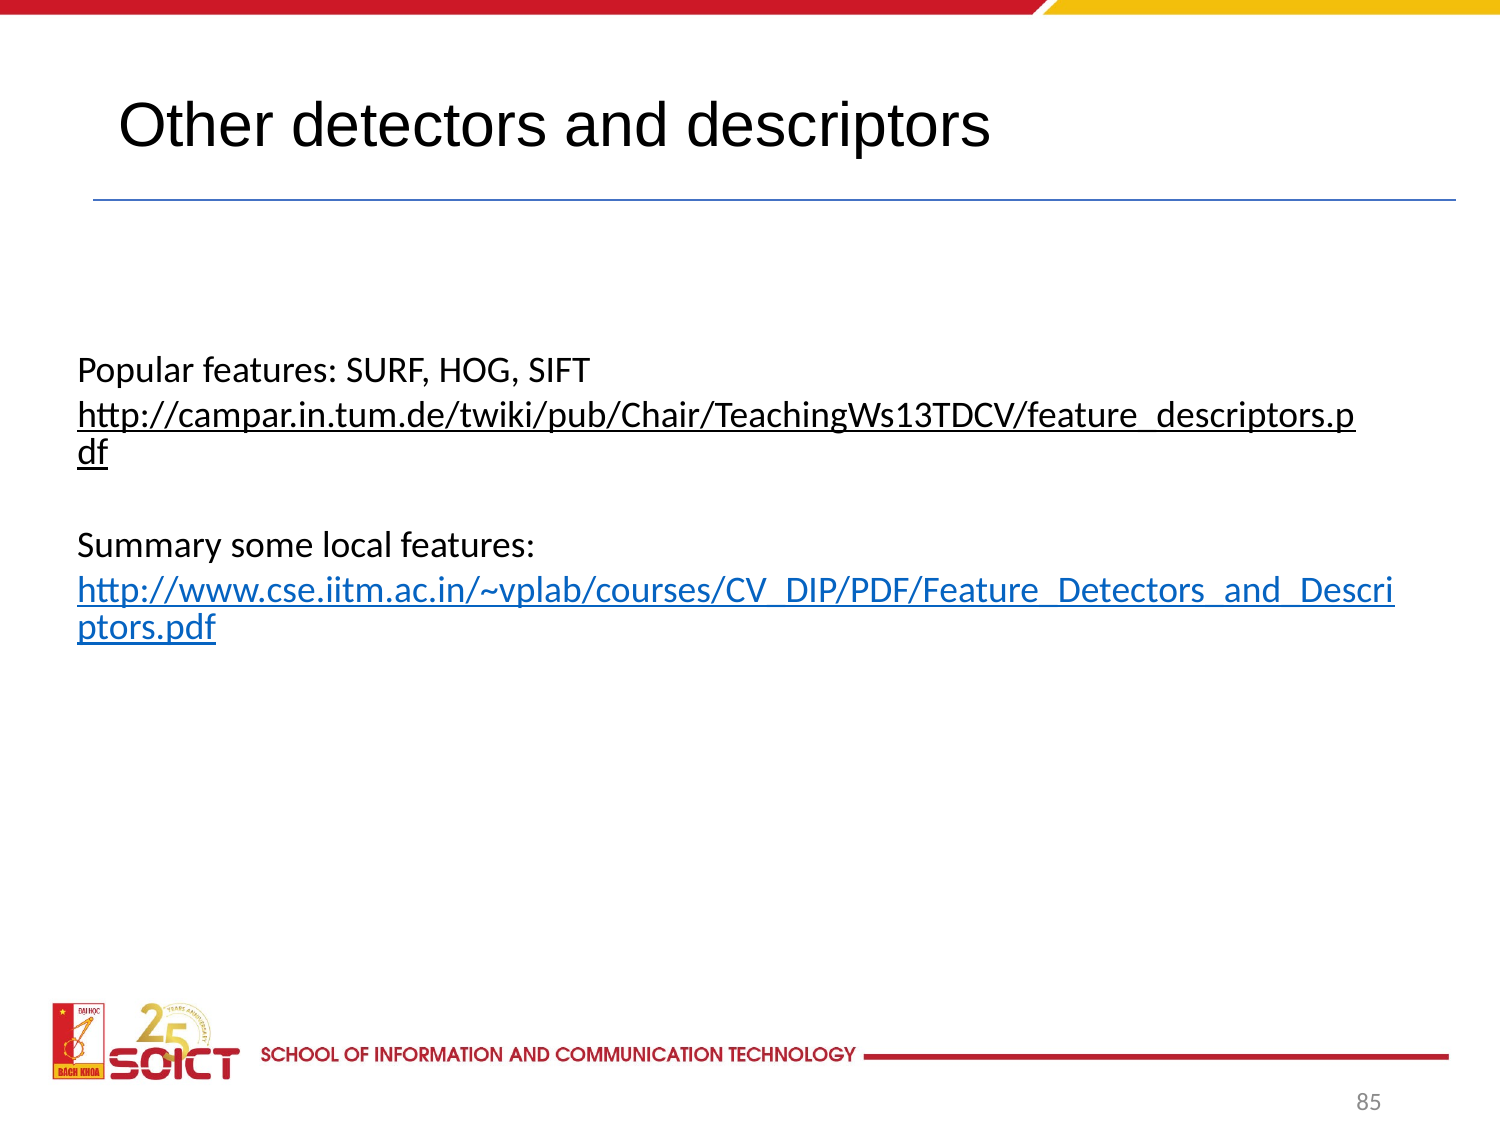

# Other detectors and descriptors

Popular features: SURF, HOG, SIFT
http://campar.in.tum.de/twiki/pub/Chair/TeachingWs13TDCV/feature_descriptors.pdf
Summary some local features:
http://www.cse.iitm.ac.in/~vplab/courses/CV_DIP/PDF/Feature_Detectors_and_Descriptors.pdf
85